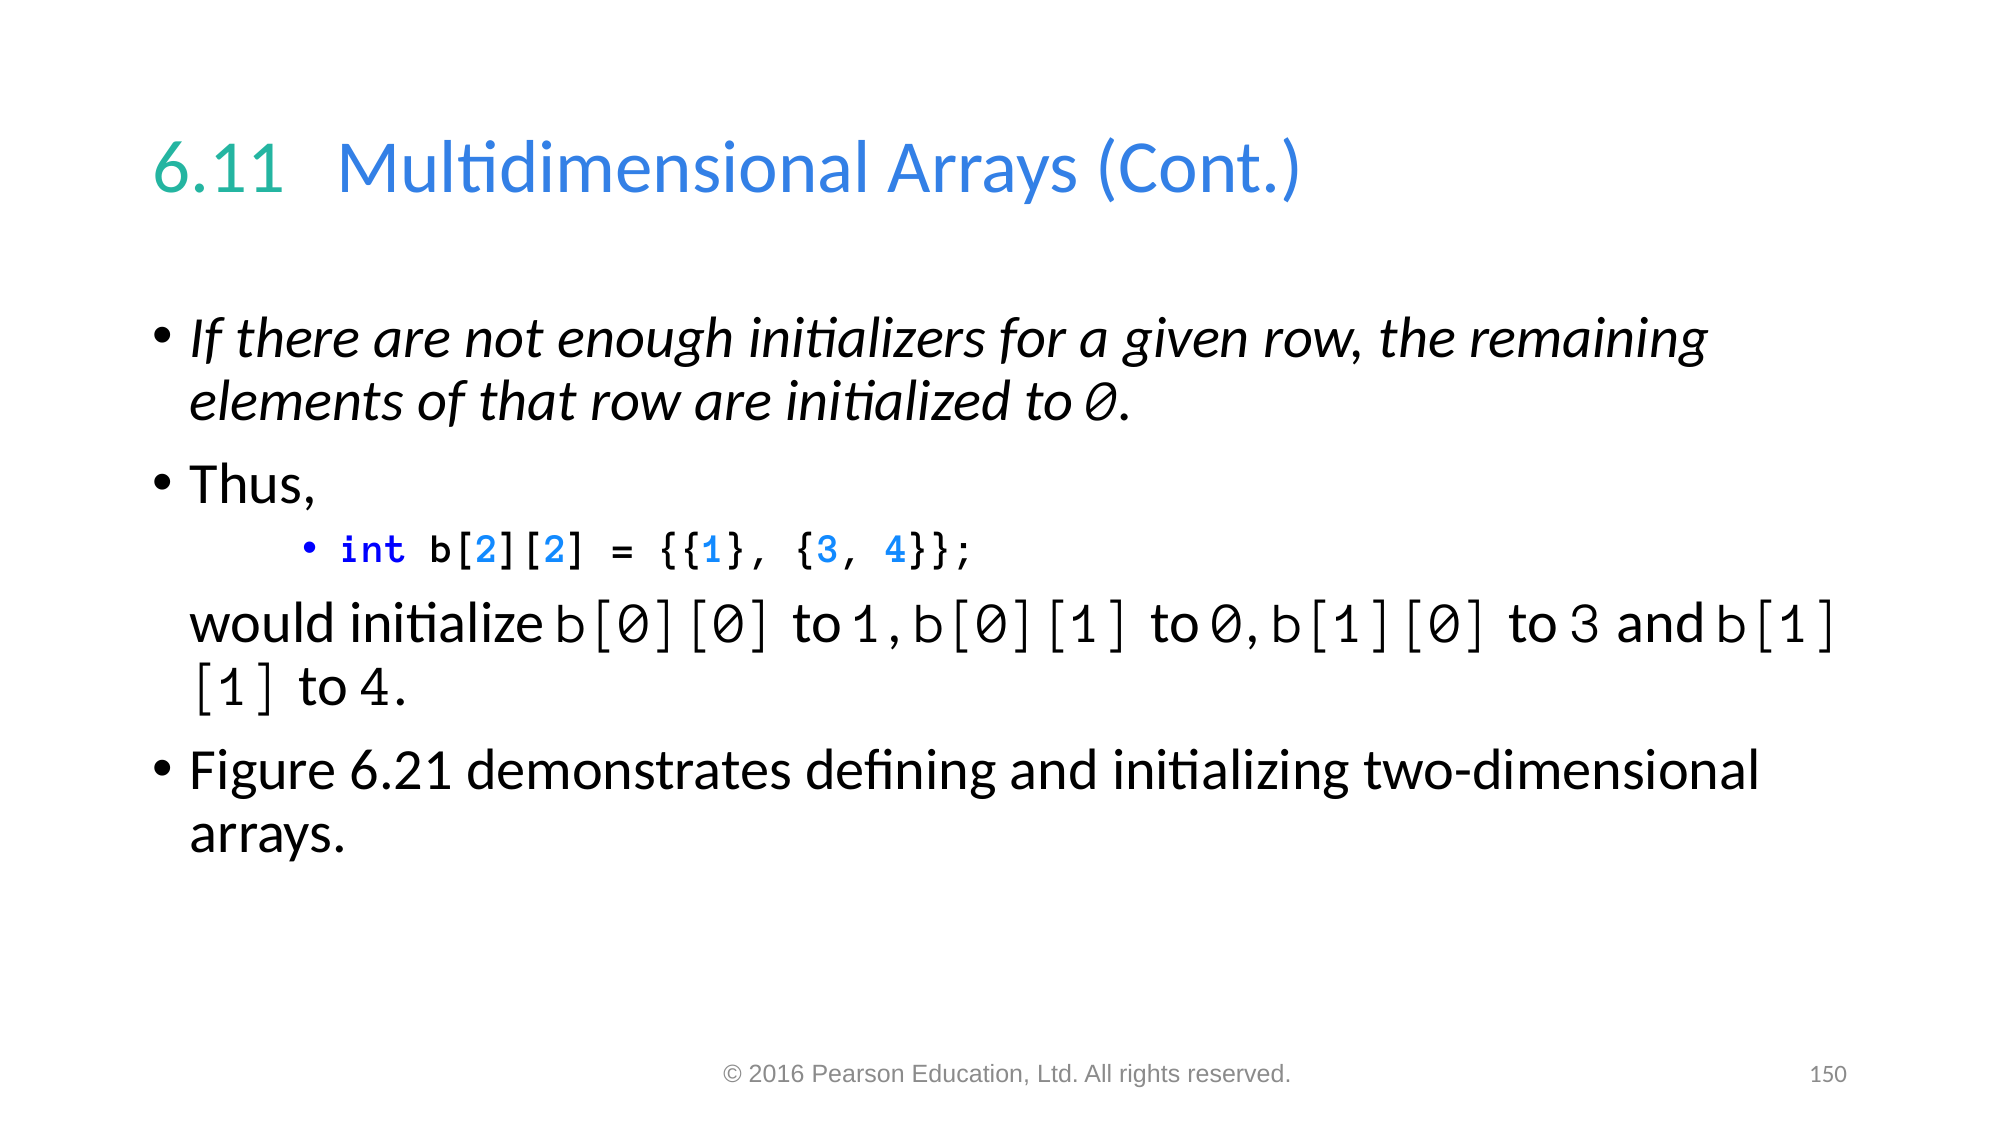

# 6.11   Multidimensional Arrays (Cont.)
If there are not enough initializers for a given row, the remaining elements of that row are initialized to 0.
Thus,
int b[2][2] = {{1}, {3, 4}};
	would initialize b[0][0] to 1, b[0][1] to 0, b[1][0] to 3 and b[1][1] to 4.
Figure 6.21 demonstrates defining and initializing two-dimensional arrays.

150
© 2016 Pearson Education, Ltd. All rights reserved.